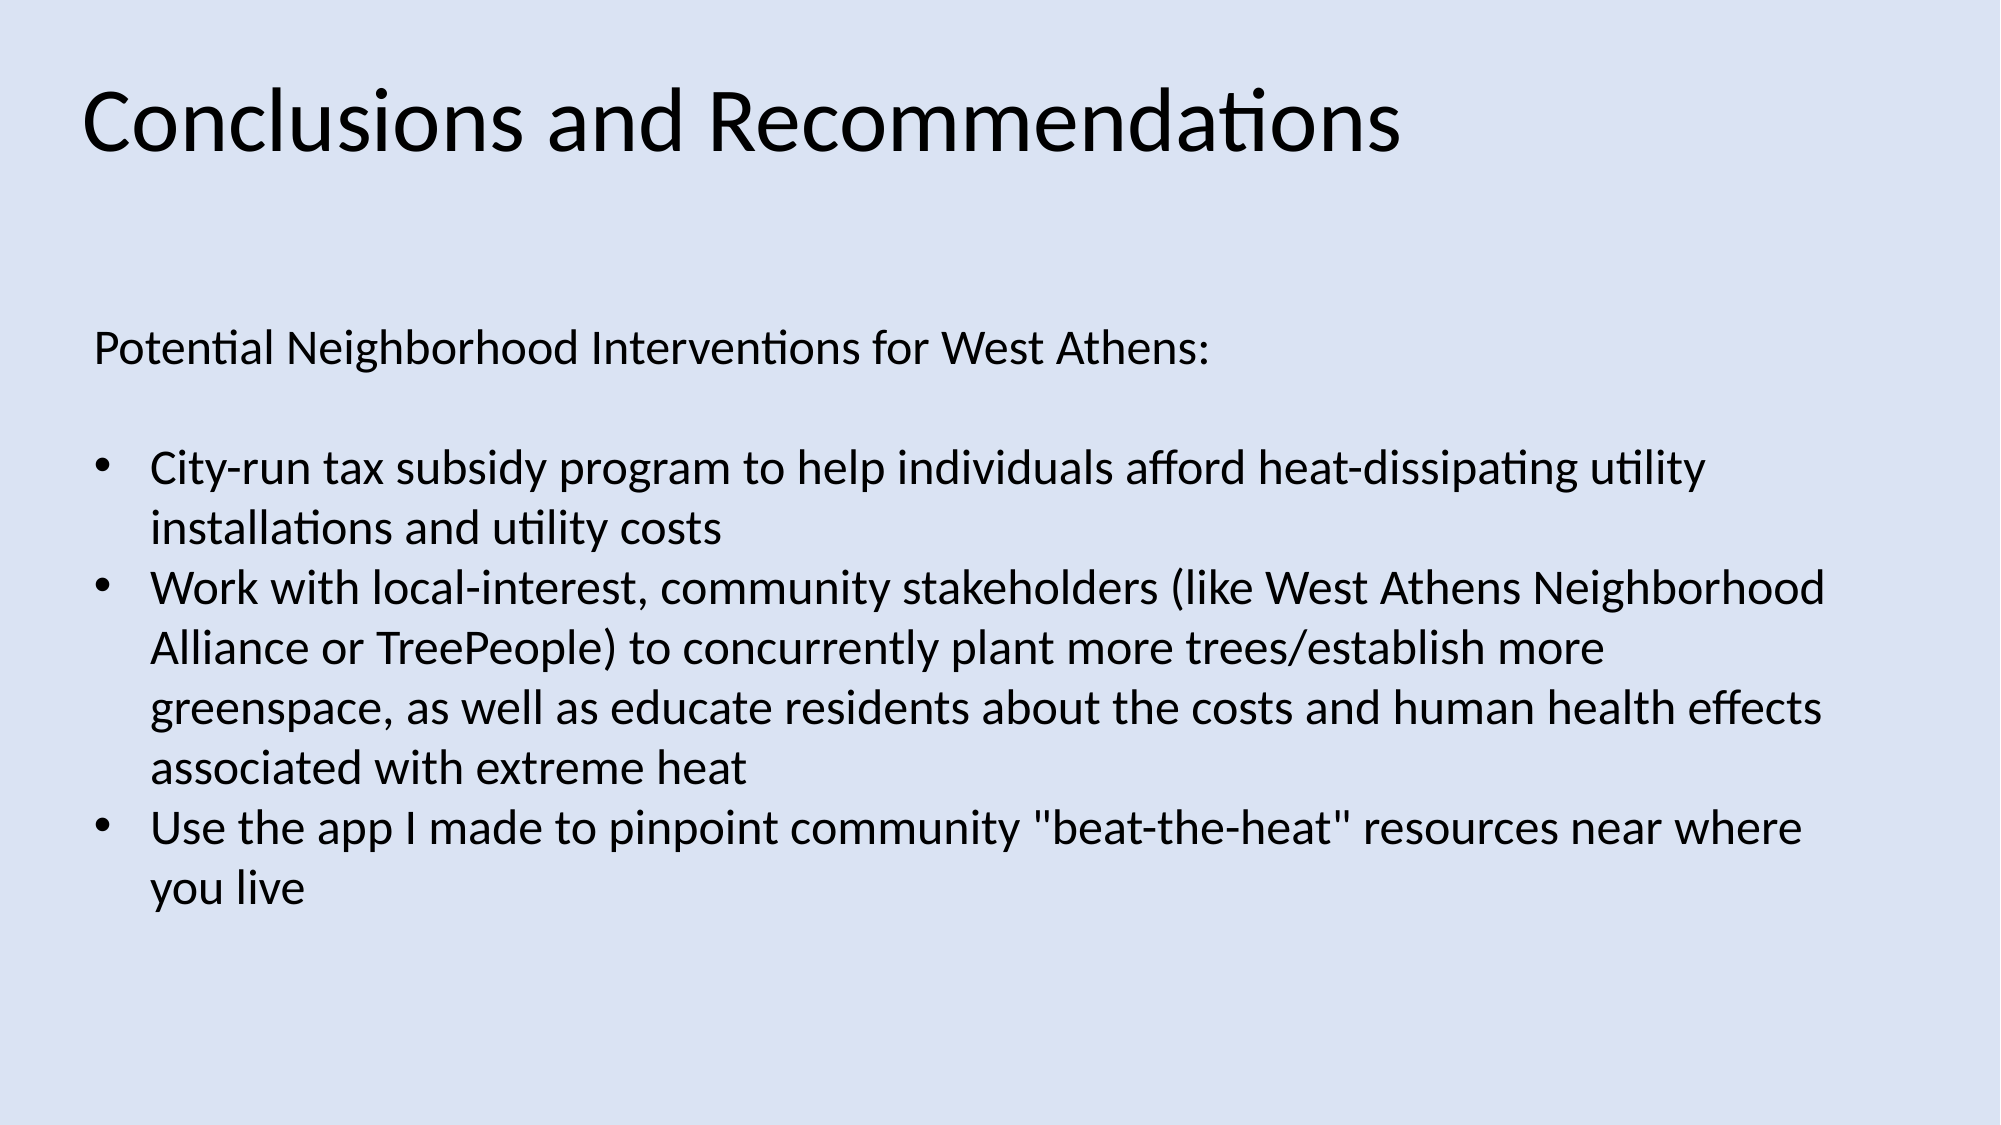

# Conclusions and Recommendations
Potential Neighborhood Interventions for West Athens:

City-run tax subsidy program to help individuals afford heat-dissipating utility installations and utility costs
Work with local-interest, community stakeholders (like West Athens Neighborhood Alliance or TreePeople) to concurrently plant more trees/establish more greenspace, as well as educate residents about the costs and human health effects associated with extreme heat
Use the app I made to pinpoint community "beat-the-heat" resources near where you live